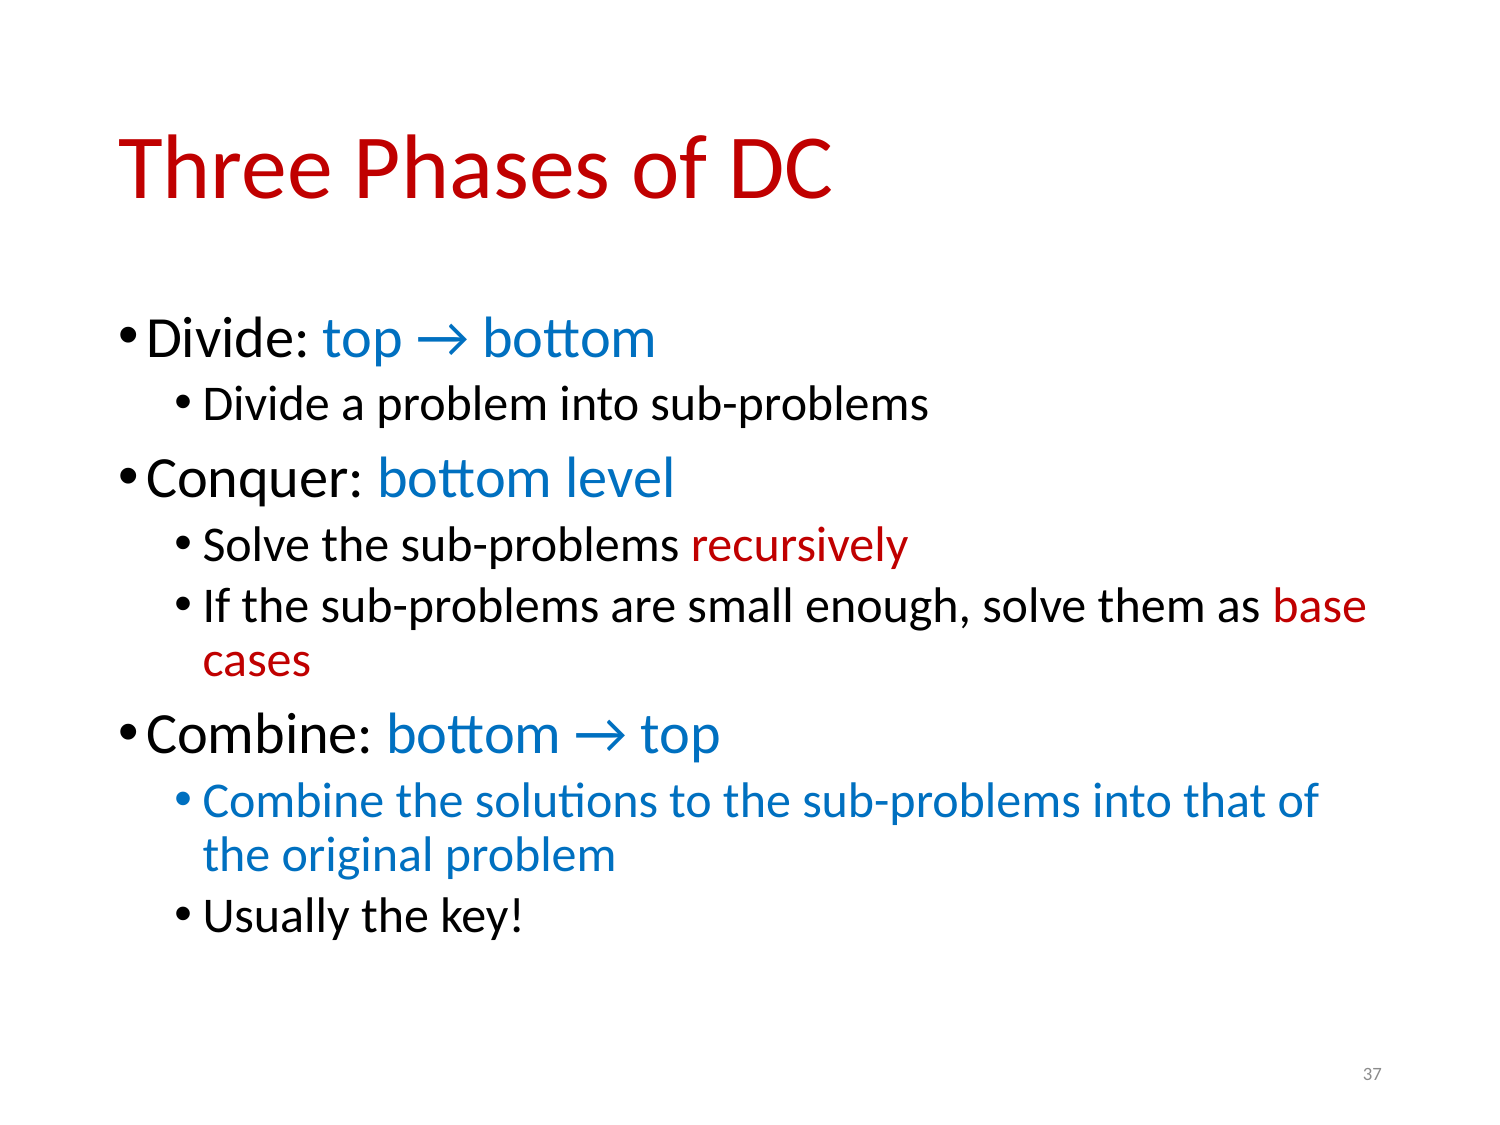

# Three Phases of DC
Divide: top → bottom
Divide a problem into sub-problems
Conquer: bottom level
Solve the sub-problems recursively
If the sub-problems are small enough, solve them as base cases
Combine: bottom → top
Combine the solutions to the sub-problems into that of the original problem
Usually the key!

37